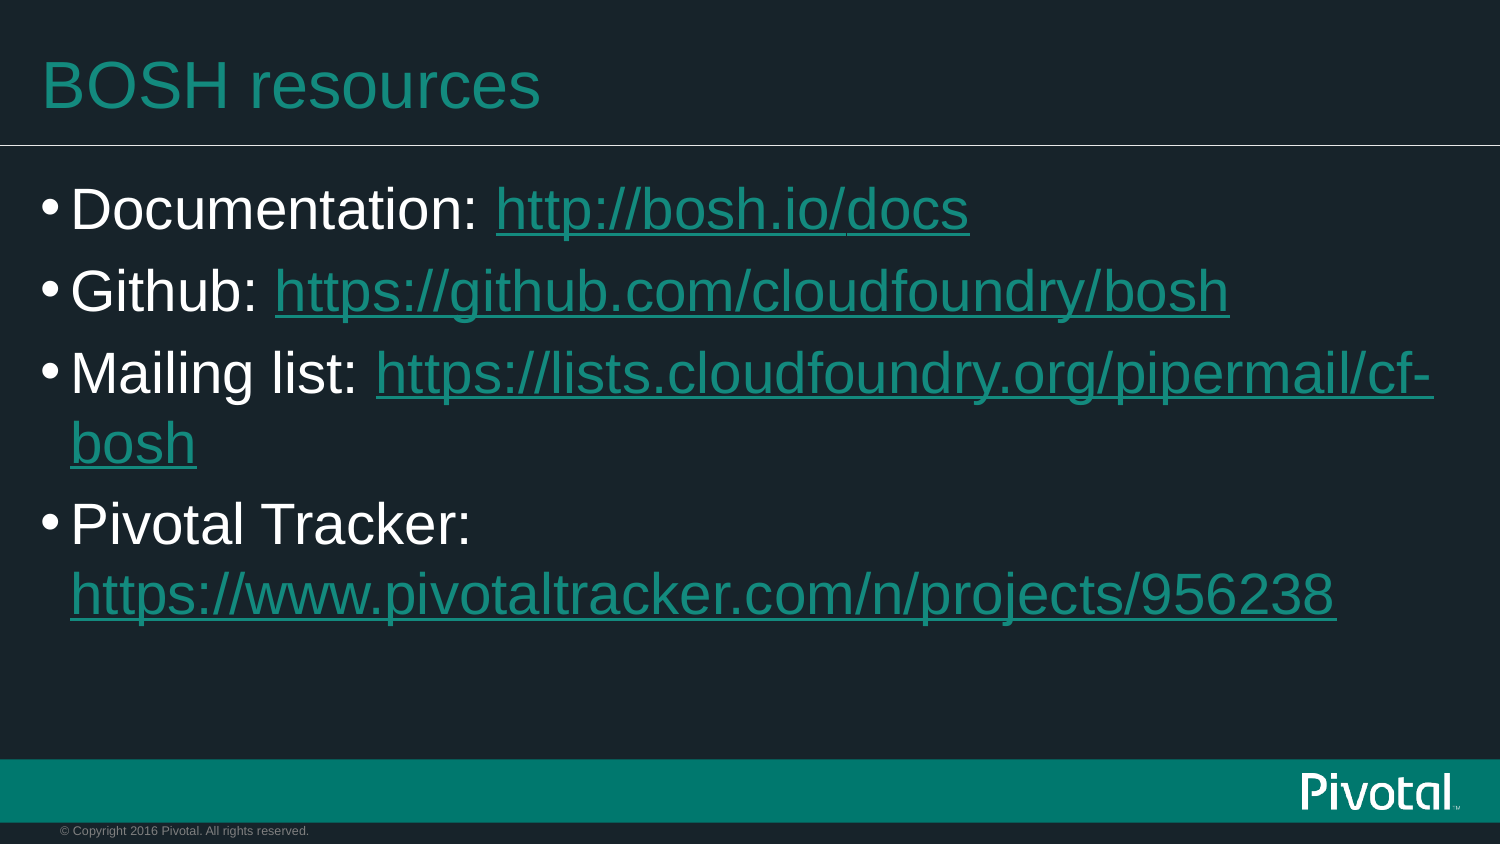

# BOSH resources
Documentation: http://bosh.io/docs
Github: https://github.com/cloudfoundry/bosh
Mailing list: https://lists.cloudfoundry.org/pipermail/cf-bosh
Pivotal Tracker: https://www.pivotaltracker.com/n/projects/956238